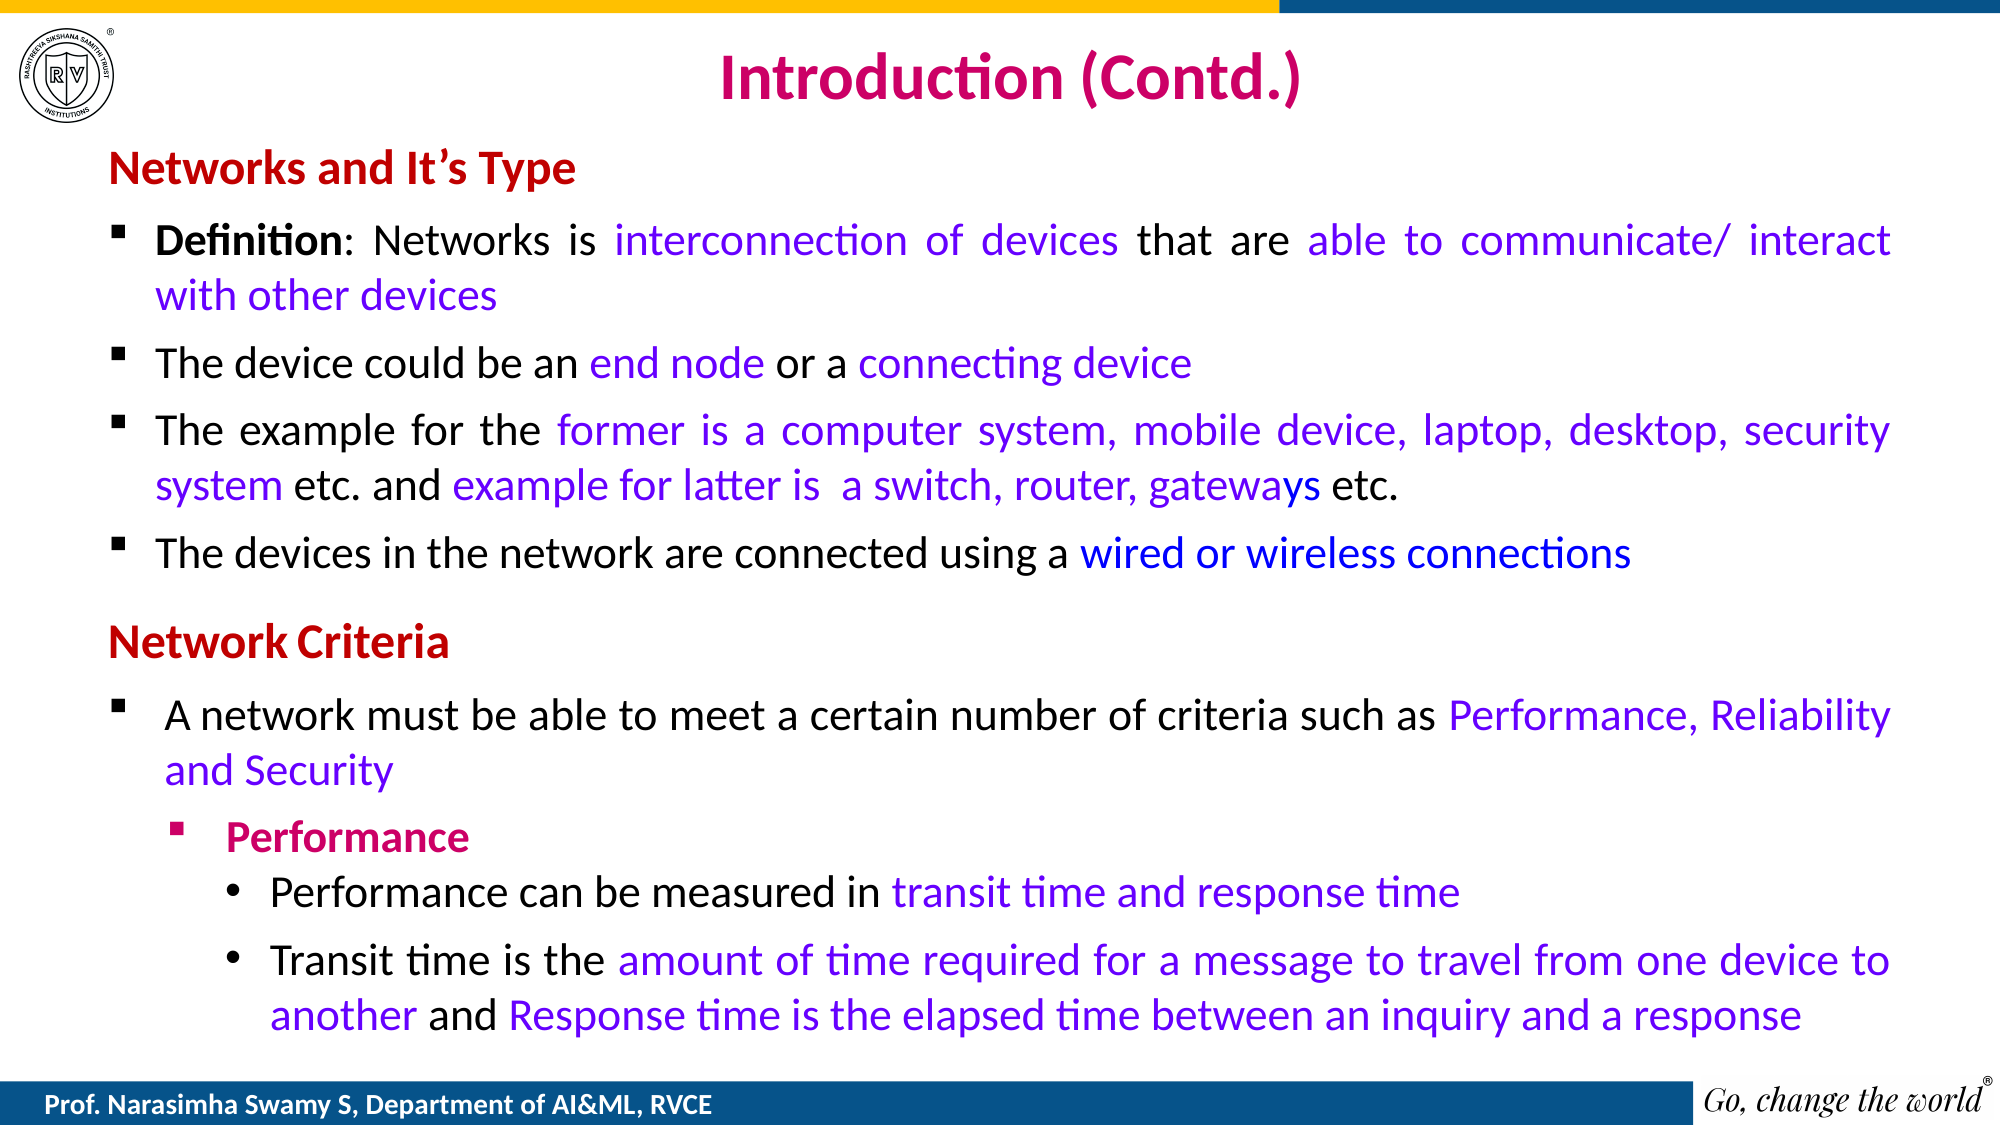

# Introduction (Contd.)
Networks and It’s Type
Definition: Networks is interconnection of devices that are able to communicate/ interact with other devices
The device could be an end node or a connecting device
The example for the former is a computer system, mobile device, laptop, desktop, security system etc. and example for latter is  a switch, router, gateways etc.
The devices in the network are connected using a wired or wireless connections
Network Criteria
A network must be able to meet a certain number of criteria such as Performance, Reliability and Security
Performance
Performance can be measured in transit time and response time
Transit time is the amount of time required for a message to travel from one device to another and Response time is the elapsed time between an inquiry and a response